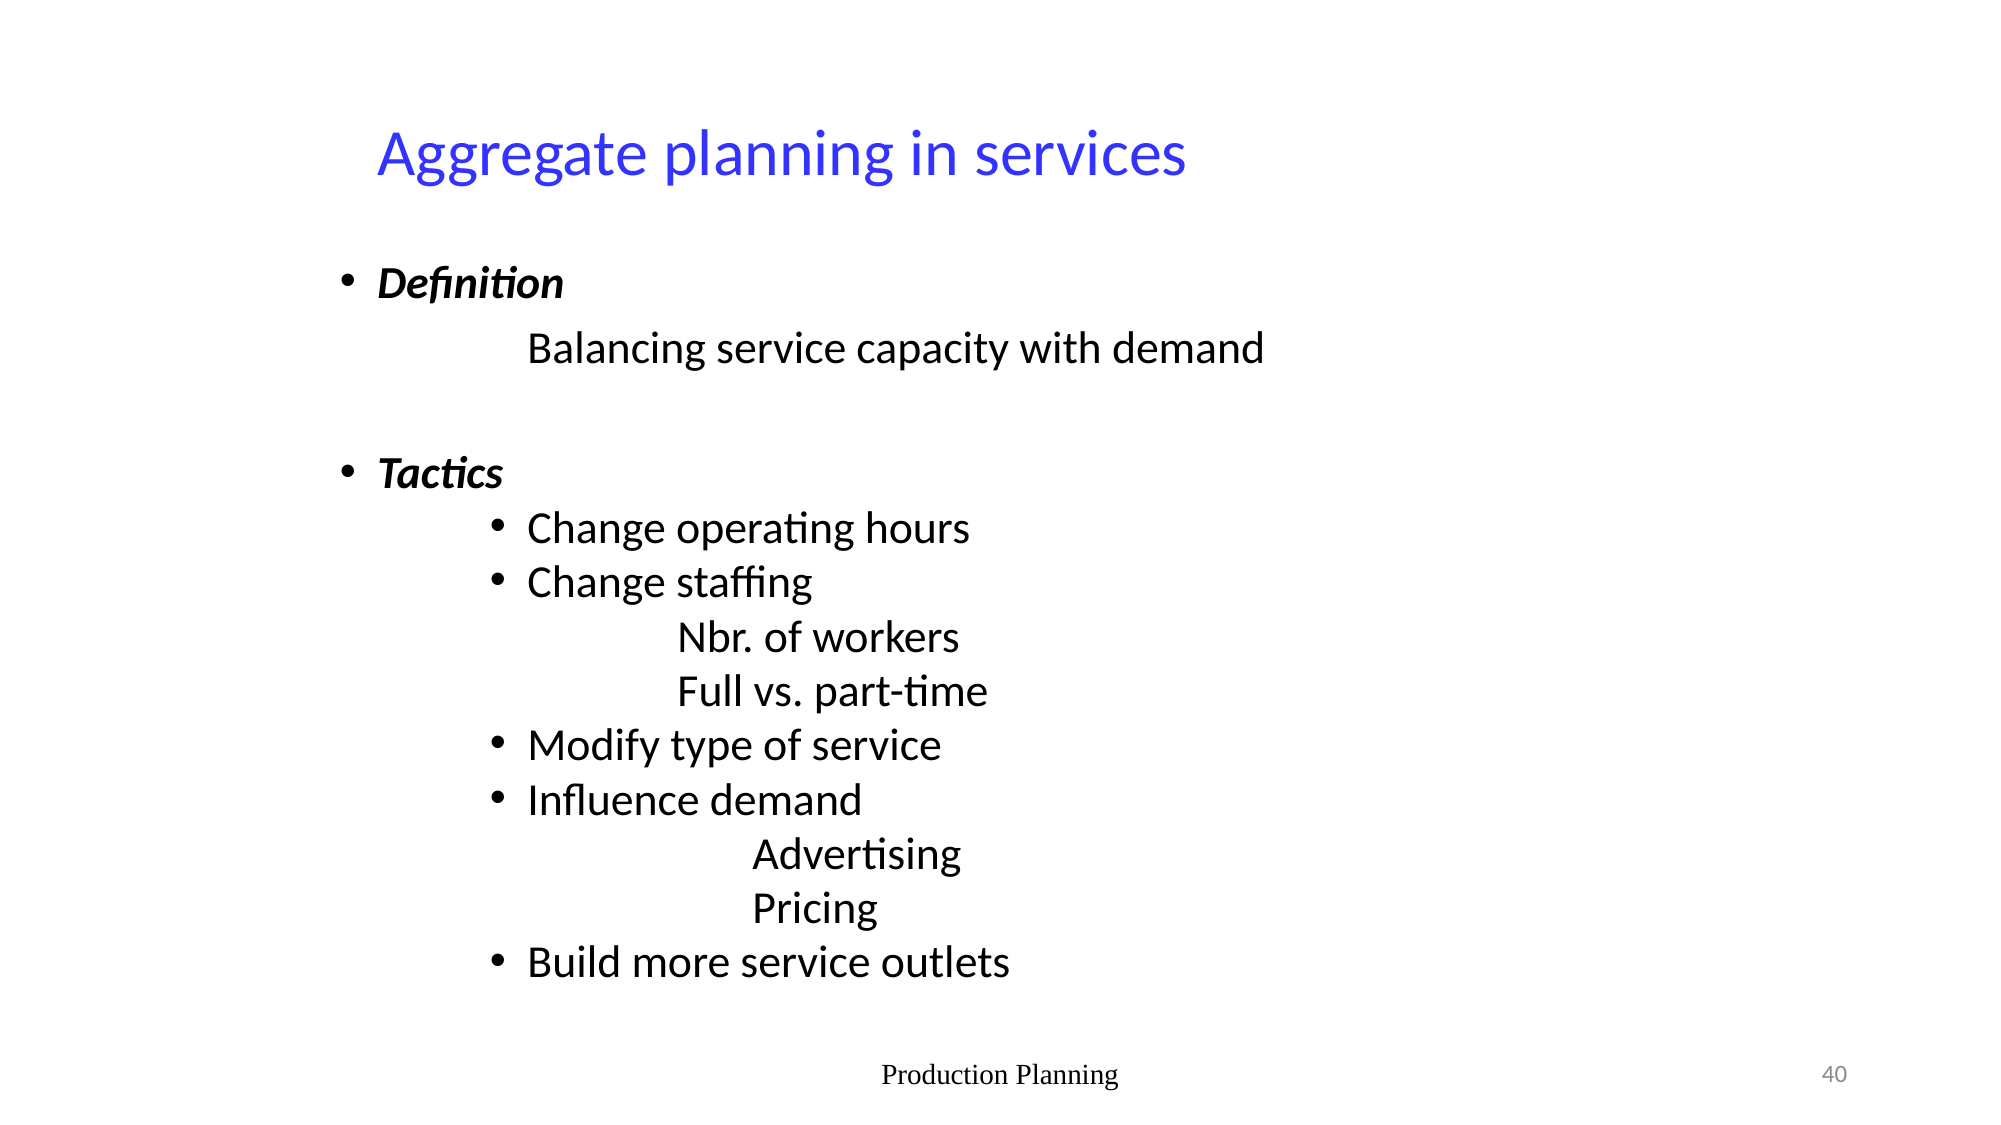

# Aggregate planning in services
Definition
		Balancing service capacity with demand

Tactics
Change operating hours
Change staffing
		Nbr. of workers
		Full vs. part-time
Modify type of service
Influence demand
		    	Advertising
		    	Pricing
Build more service outlets
Production Planning
40